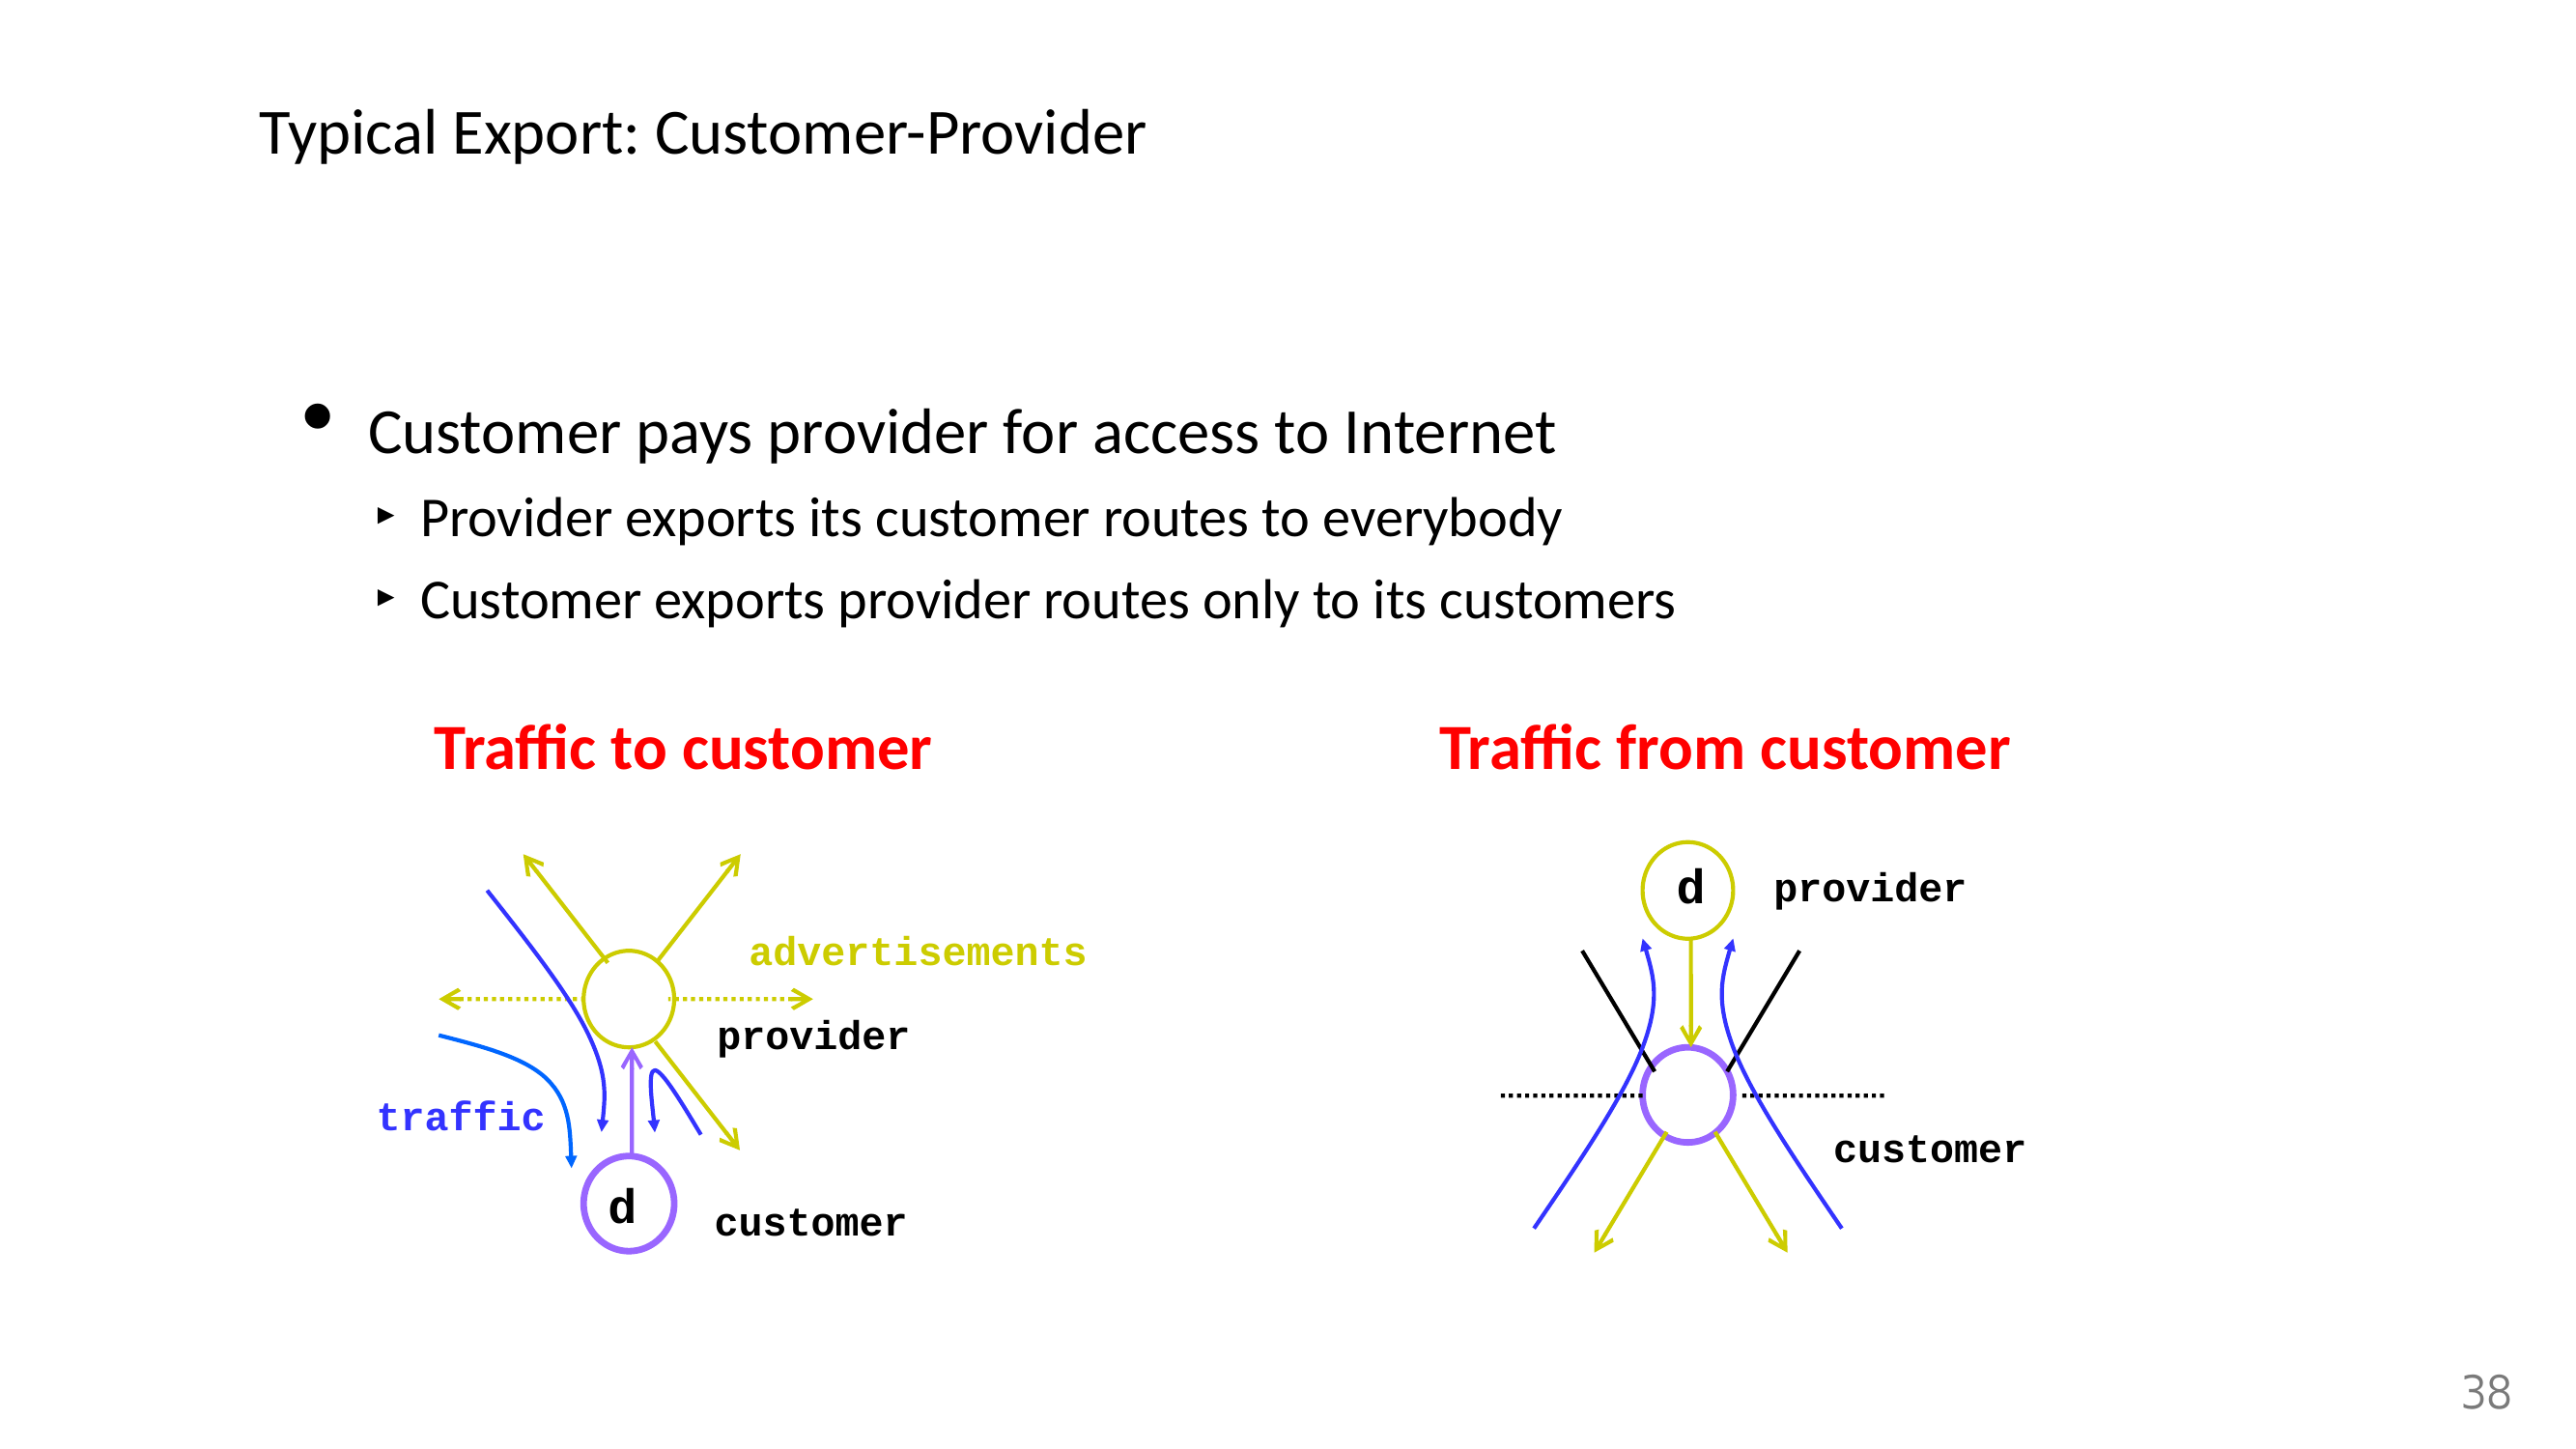

# Typical Export: Customer-Provider
Customer pays provider for access to Internet
Provider exports its customer routes to everybody
Customer exports provider routes only to its customers
Traffic to customer
Traffic from customer

d

advertisements

provider

traffic

provider

customer

d
customer
38